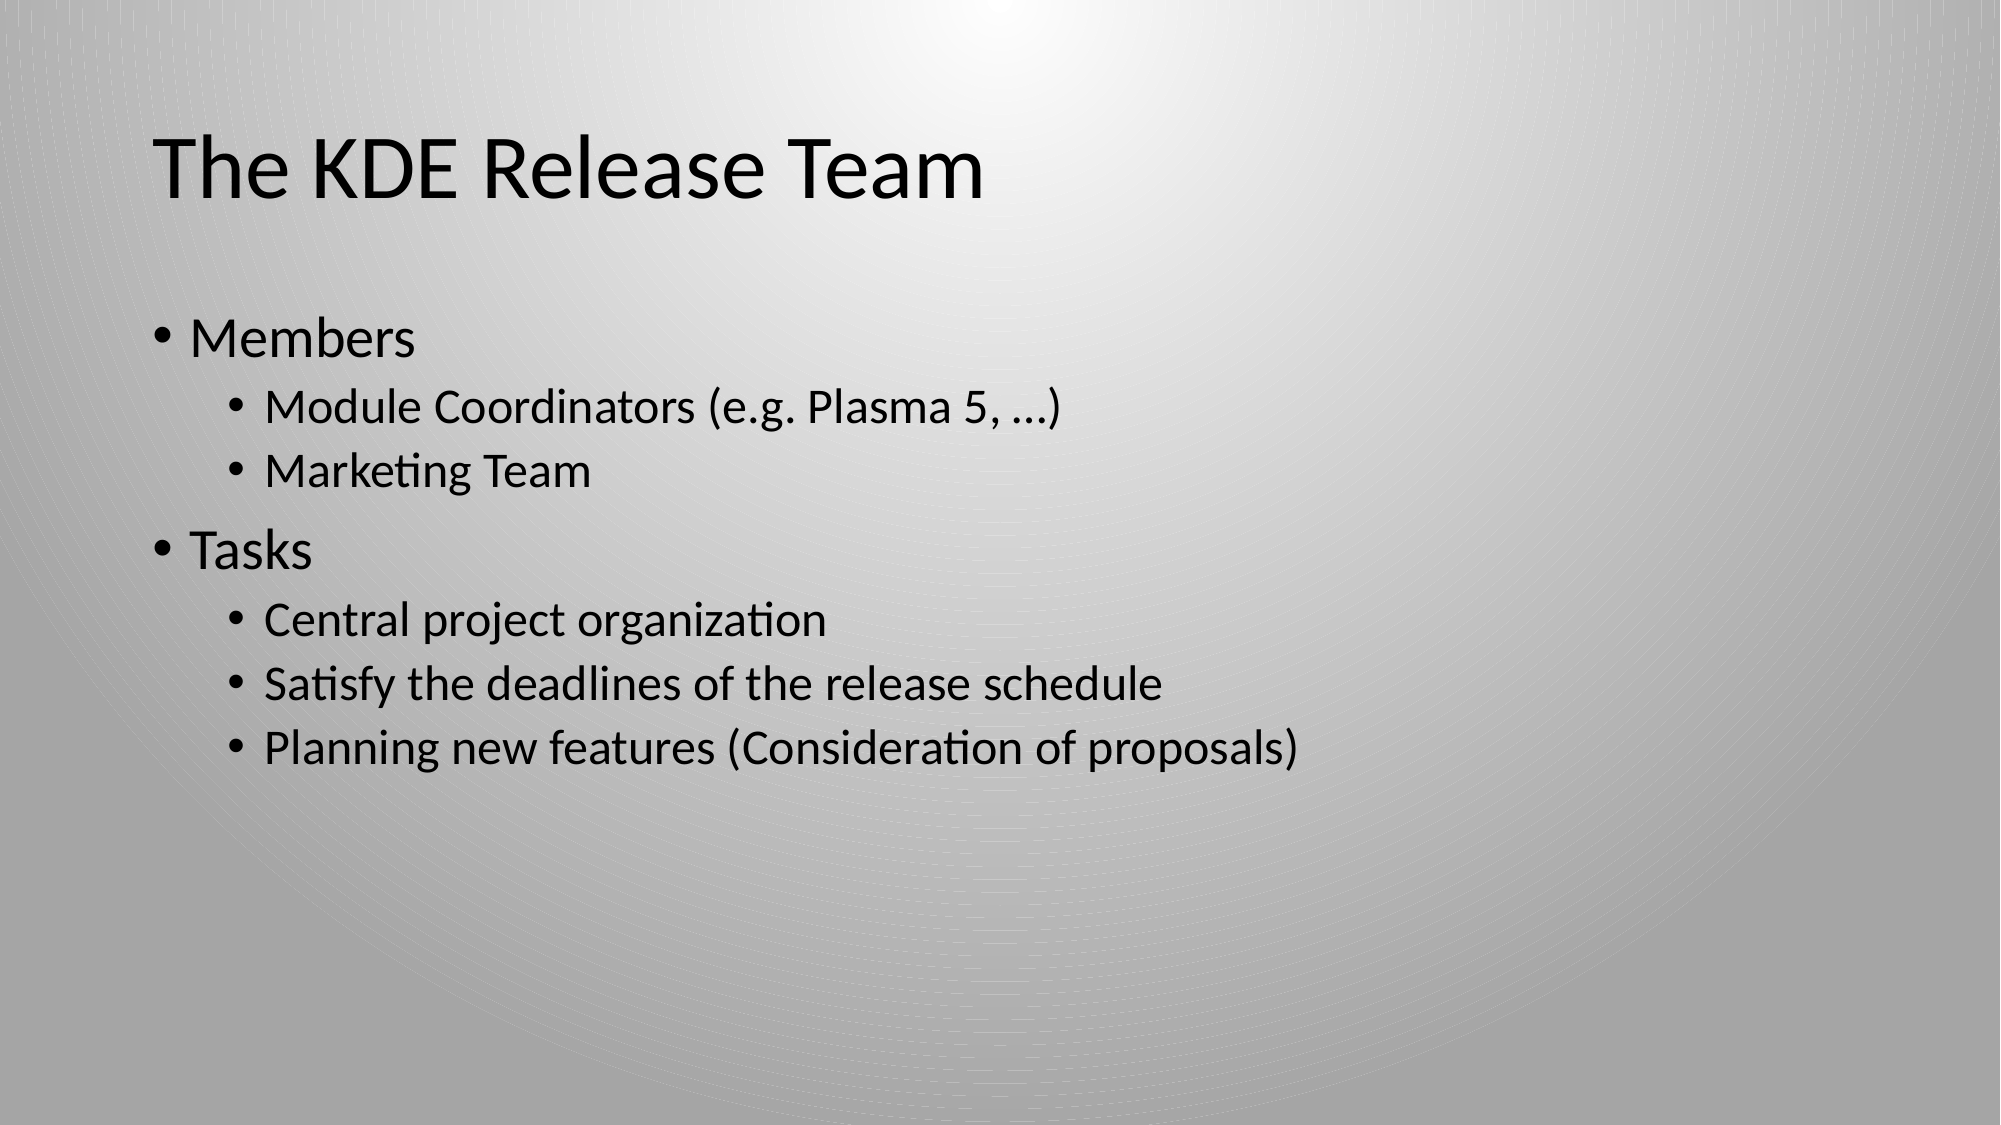

# The KDE Release Team
Members
Module Coordinators (e.g. Plasma 5, …)
Marketing Team
Tasks
Central project organization
Satisfy the deadlines of the release schedule
Planning new features (Consideration of proposals)